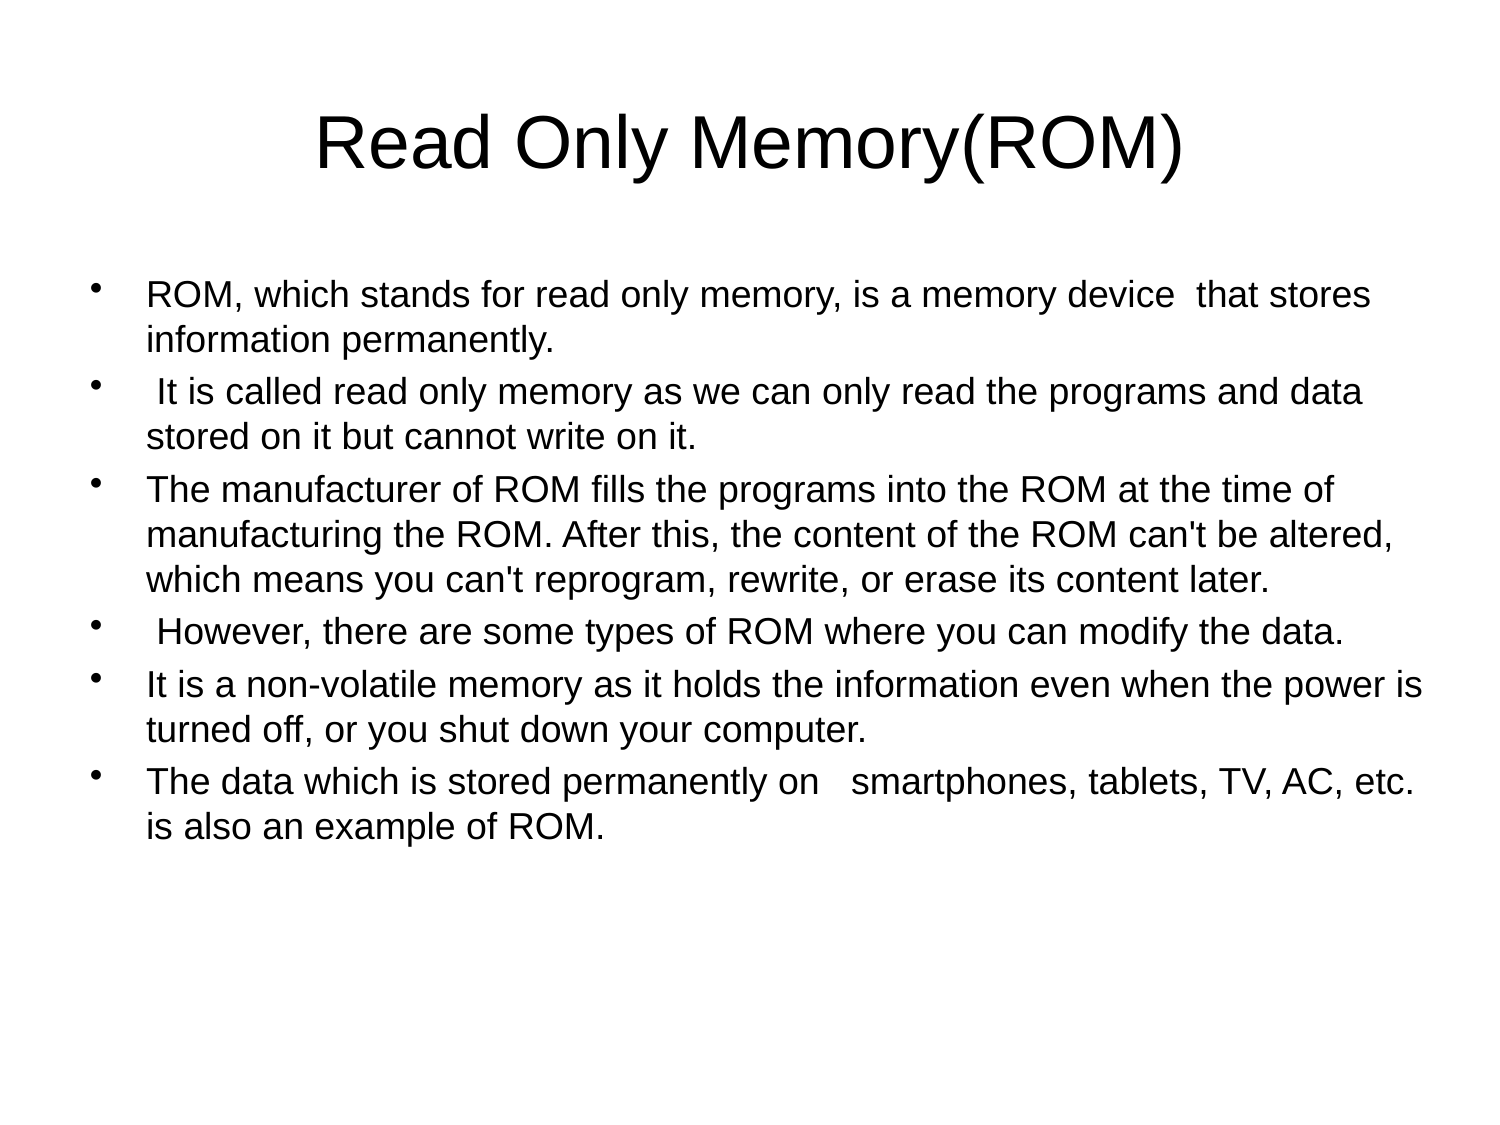

# Read Only Memory(ROM)
ROM, which stands for read only memory, is a memory device  that stores information permanently.
 It is called read only memory as we can only read the programs and data stored on it but cannot write on it.
The manufacturer of ROM fills the programs into the ROM at the time of manufacturing the ROM. After this, the content of the ROM can't be altered, which means you can't reprogram, rewrite, or erase its content later.
 However, there are some types of ROM where you can modify the data.
It is a non-volatile memory as it holds the information even when the power is turned off, or you shut down your computer.
The data which is stored permanently on   smartphones, tablets, TV, AC, etc. is also an example of ROM.